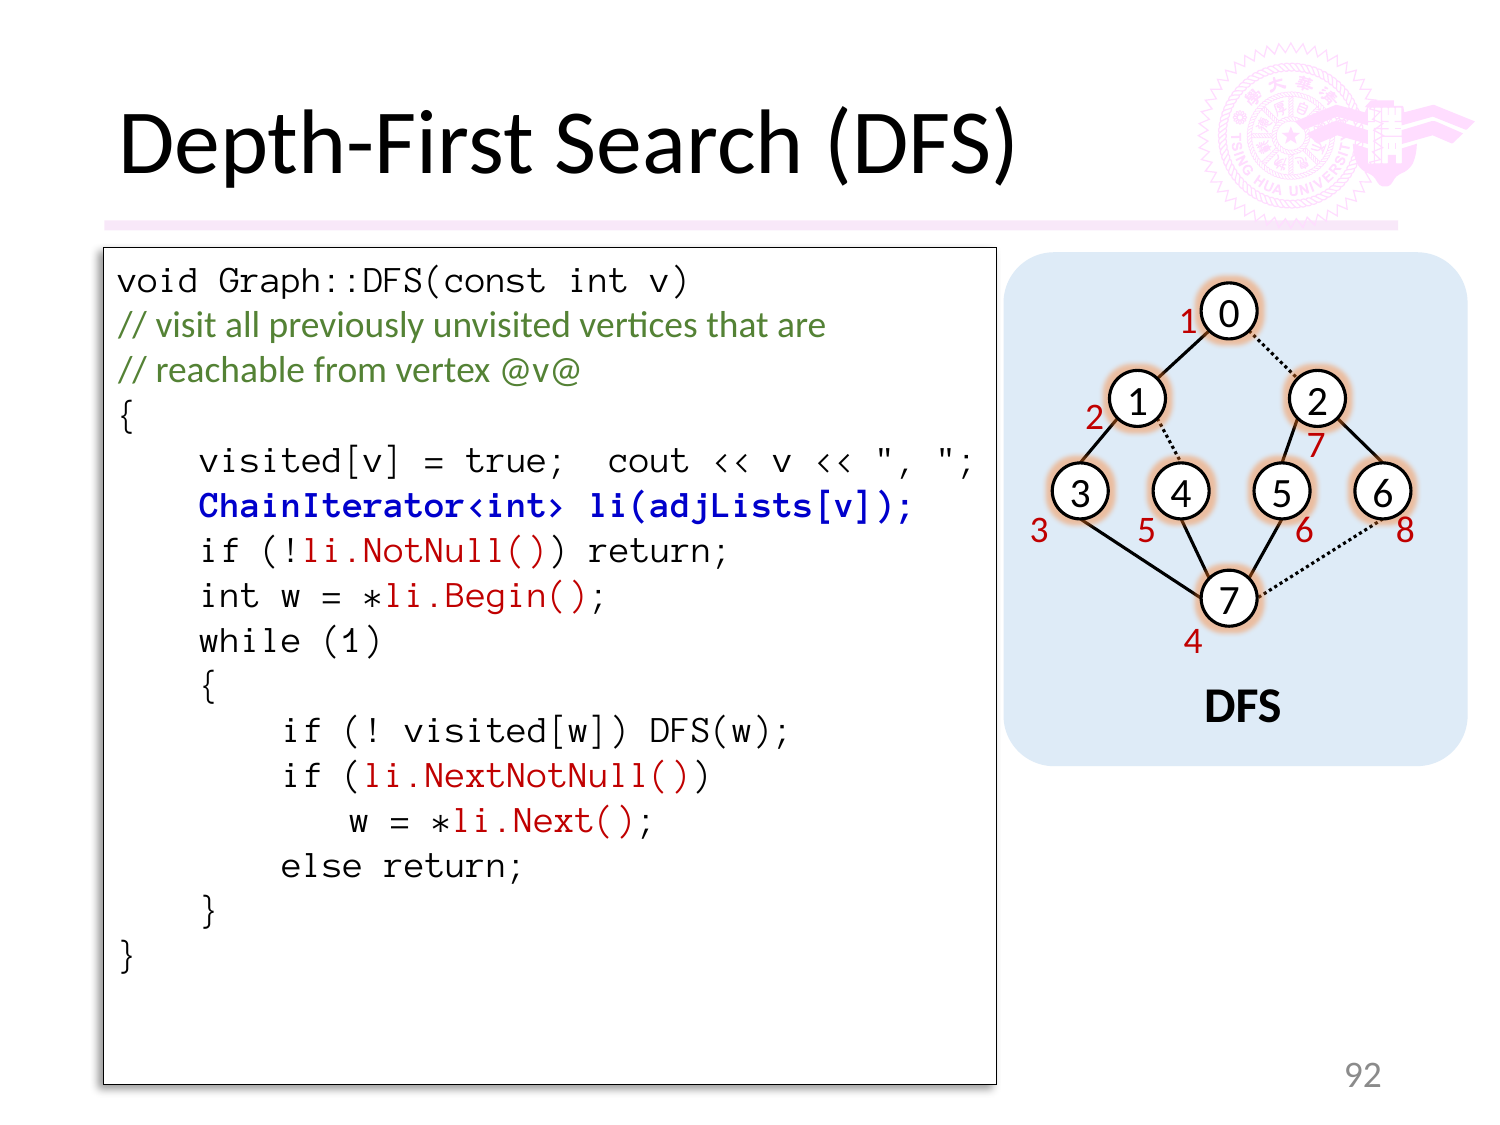

# Depth-First Search (DFS)
void Graph::DFS(const int v)
// visit all previously unvisited vertices that are
// reachable from vertex @v@
{
    visited[v] = true;  cout << v << ", ";
    ChainIterator<int> li(adjLists[v]);
    if (!li.NotNull()) return;
    int w = *li.Begin();
    while (1)
    {
        if (! visited[w]) DFS(w);
        if (li.NextNotNull())
	    w = *li.Next();
        else return;
    }
}

0
1
1
2
2
7
3
4
6
5
3
5
6
8
7
4
DFS
92